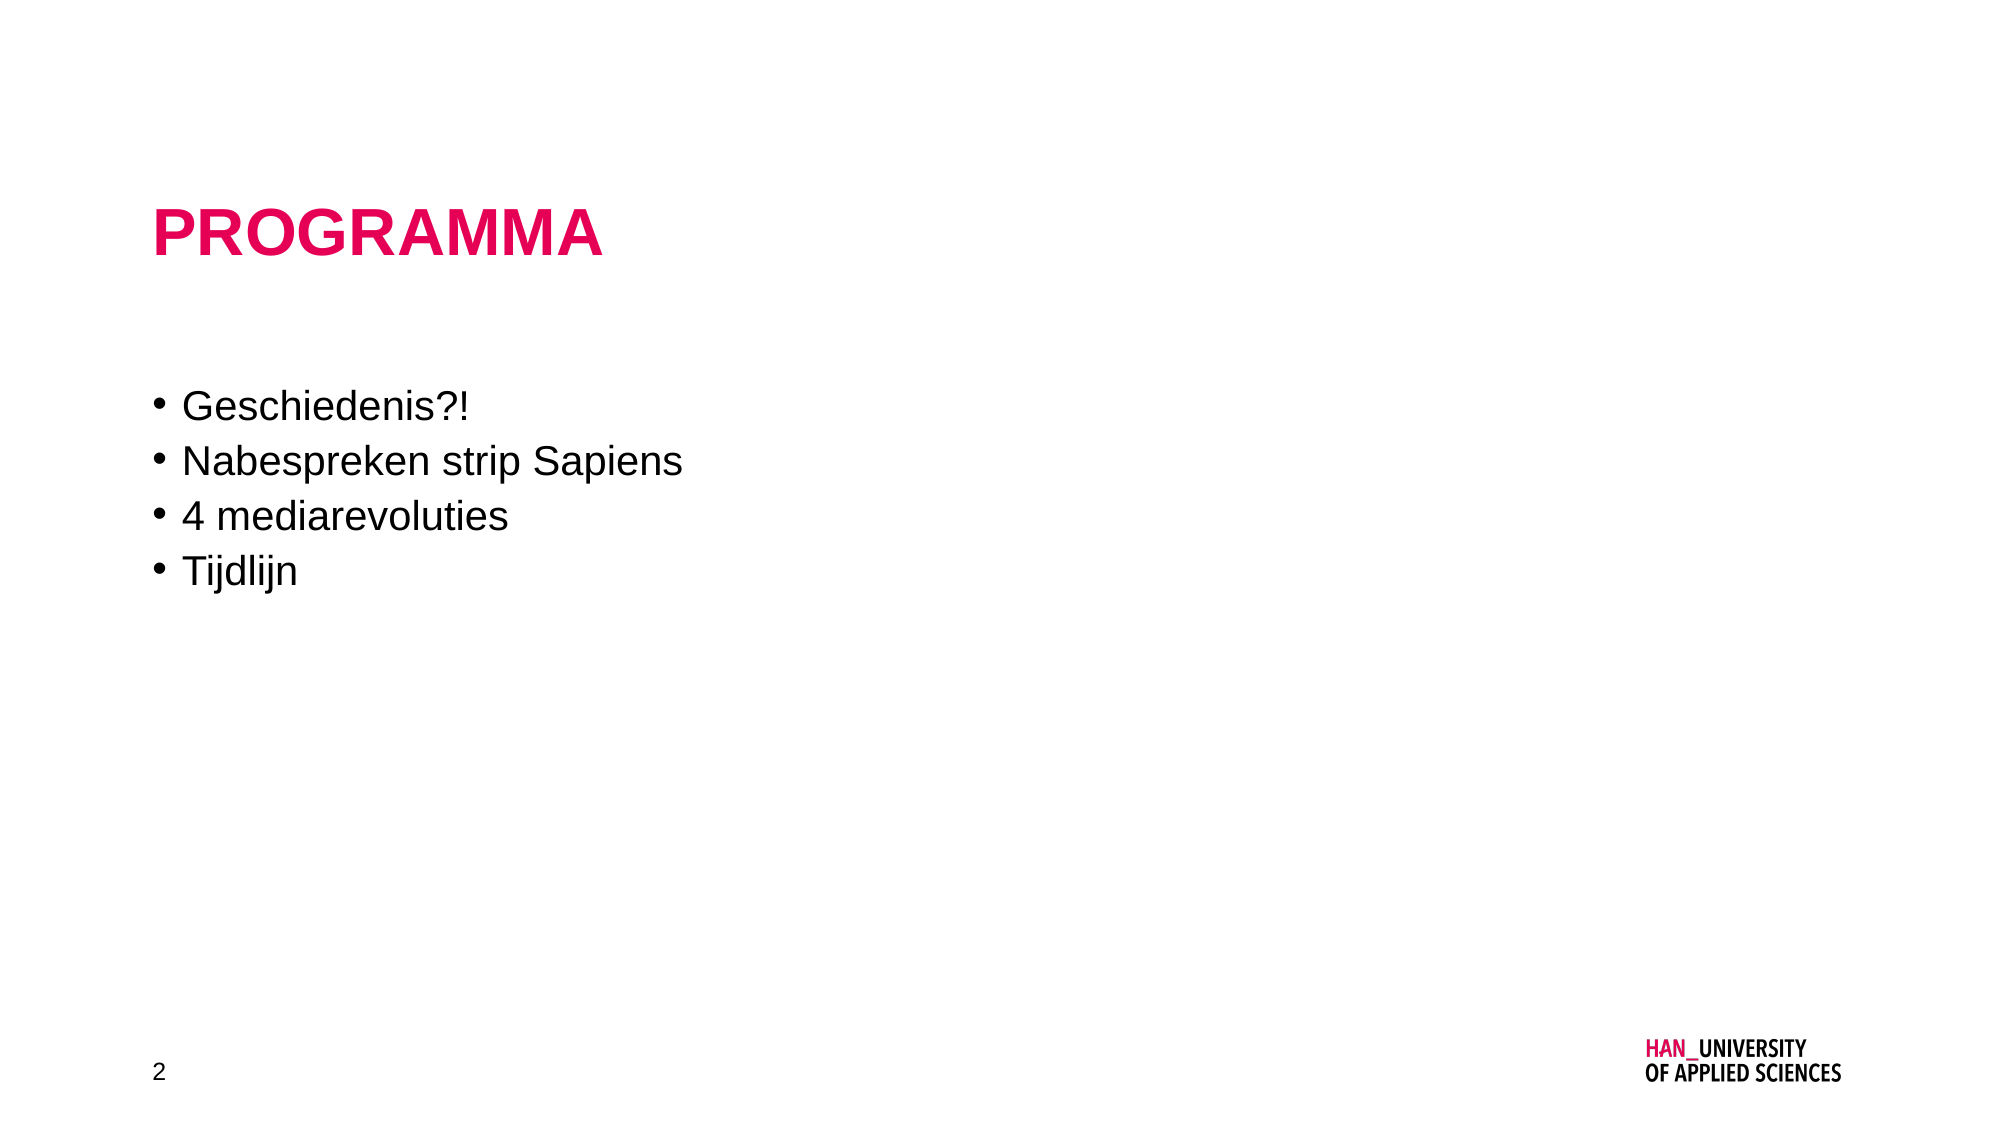

# programma

Geschiedenis?!
Nabespreken strip Sapiens
4 mediarevoluties
Tijdlijn

2